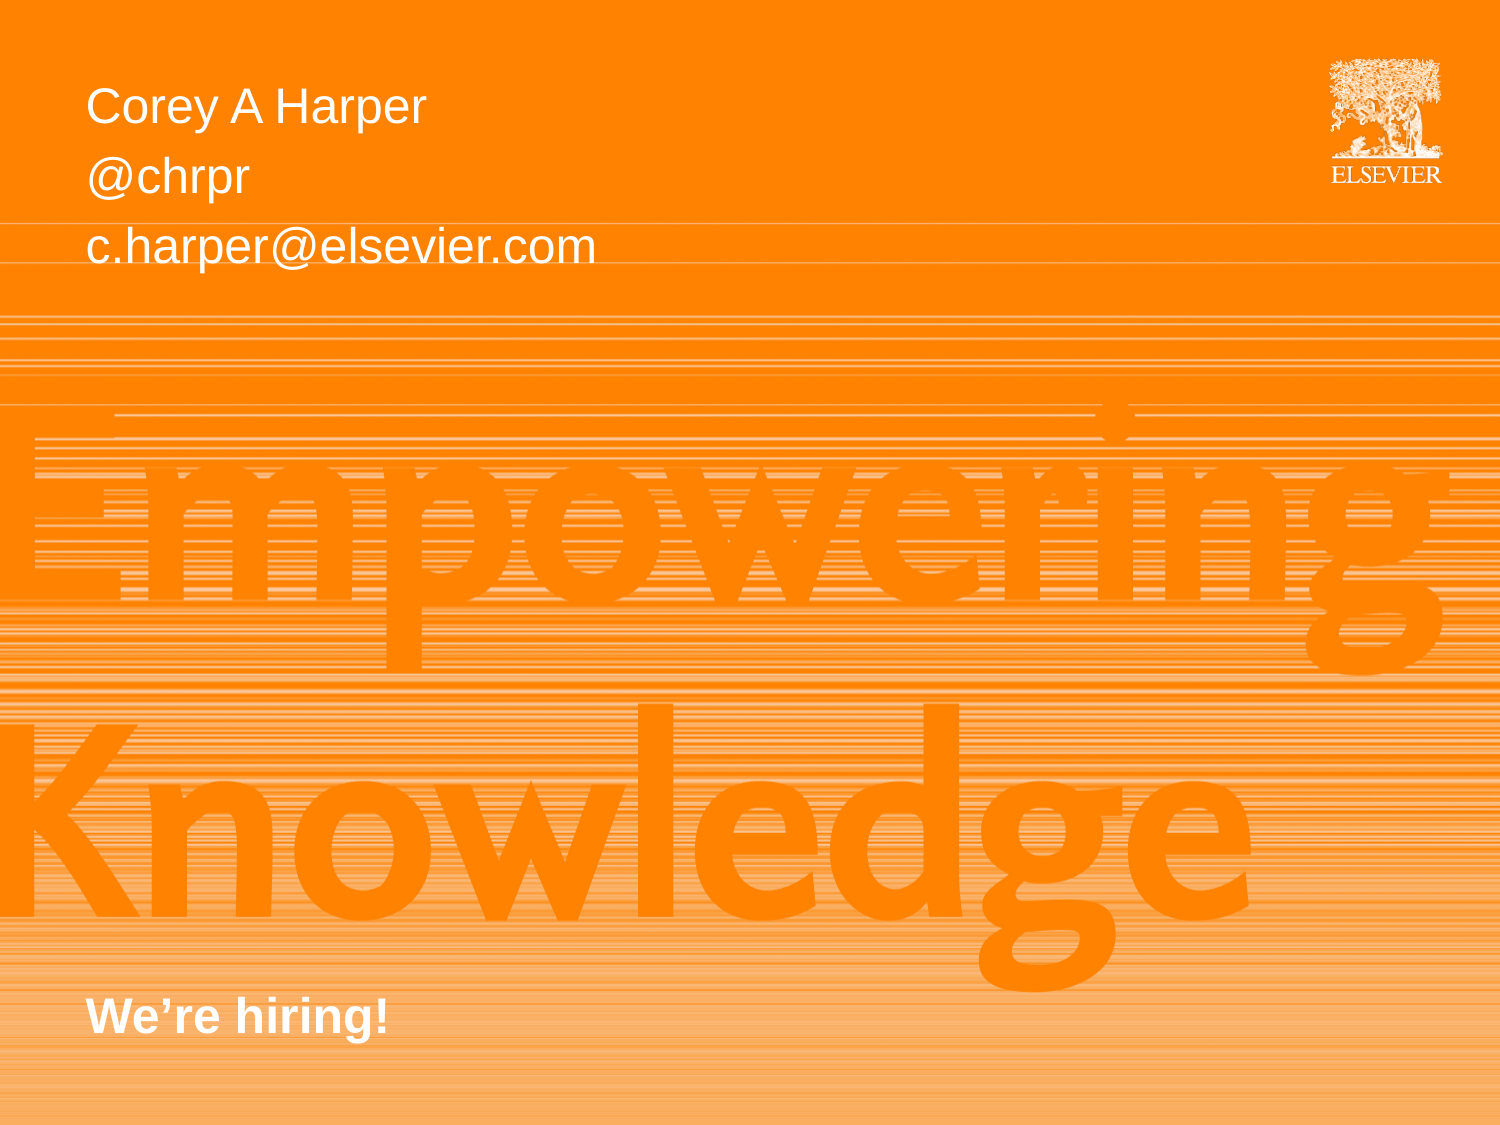

Corey A Harper
@chrpr
c.harper@elsevier.com

We’re hiring!